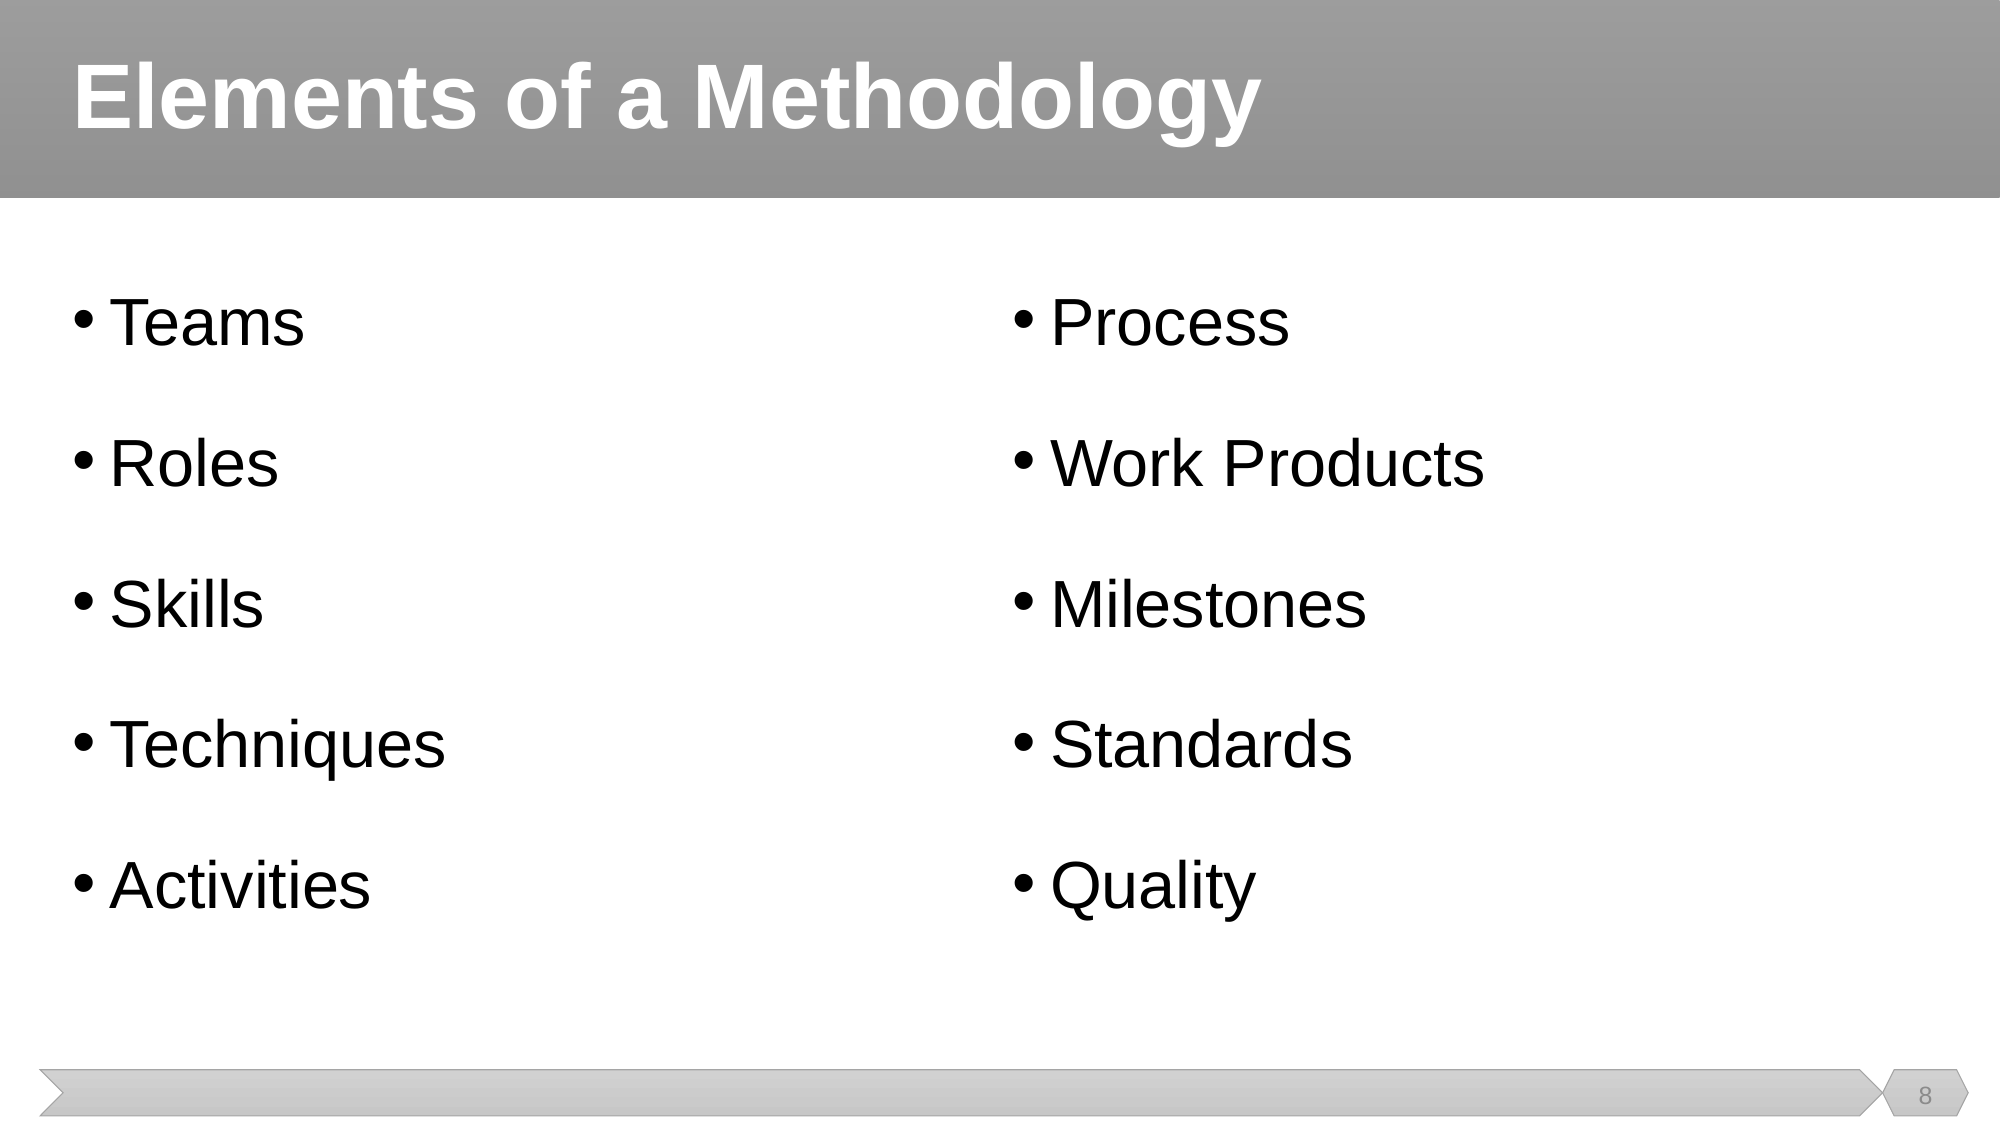

# Elements of a Methodology
Teams
Roles
Skills
Techniques
Activities
Process
Work Products
Milestones
Standards
Quality
8